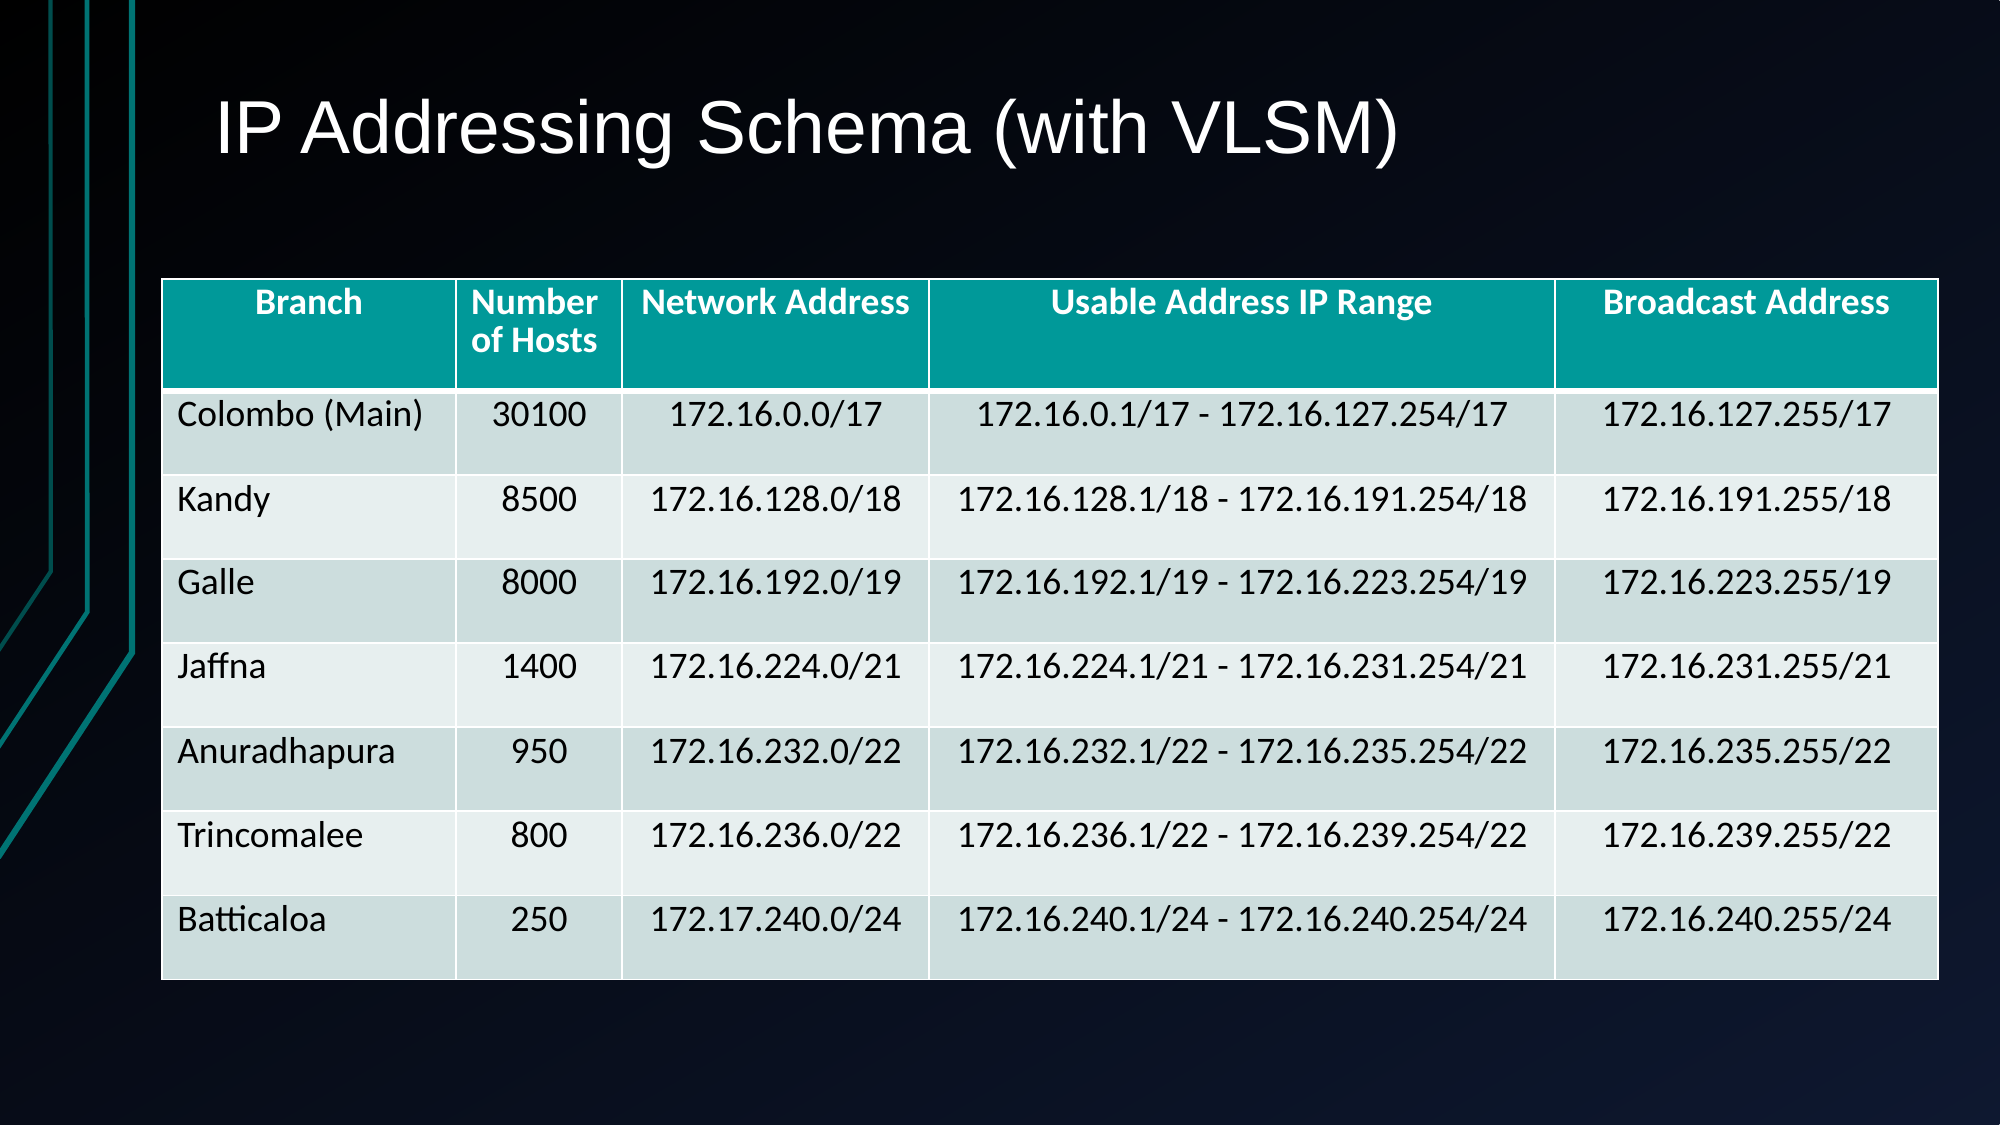

# IP Addressing Schema (with VLSM)
| Branch | Number of Hosts | Network Address | Usable Address IP Range | Broadcast Address |
| --- | --- | --- | --- | --- |
| Colombo (Main) | 30100 | 172.16.0.0/17 | 172.16.0.1/17 - 172.16.127.254/17 | 172.16.127.255/17 |
| Kandy | 8500 | 172.16.128.0/18 | 172.16.128.1/18 - 172.16.191.254/18 | 172.16.191.255/18 |
| Galle | 8000 | 172.16.192.0/19 | 172.16.192.1/19 - 172.16.223.254/19 | 172.16.223.255/19 |
| Jaffna | 1400 | 172.16.224.0/21 | 172.16.224.1/21 - 172.16.231.254/21 | 172.16.231.255/21 |
| Anuradhapura | 950 | 172.16.232.0/22 | 172.16.232.1/22 - 172.16.235.254/22 | 172.16.235.255/22 |
| Trincomalee | 800 | 172.16.236.0/22 | 172.16.236.1/22 - 172.16.239.254/22 | 172.16.239.255/22 |
| Batticaloa | 250 | 172.17.240.0/24 | 172.16.240.1/24 - 172.16.240.254/24 | 172.16.240.255/24 |